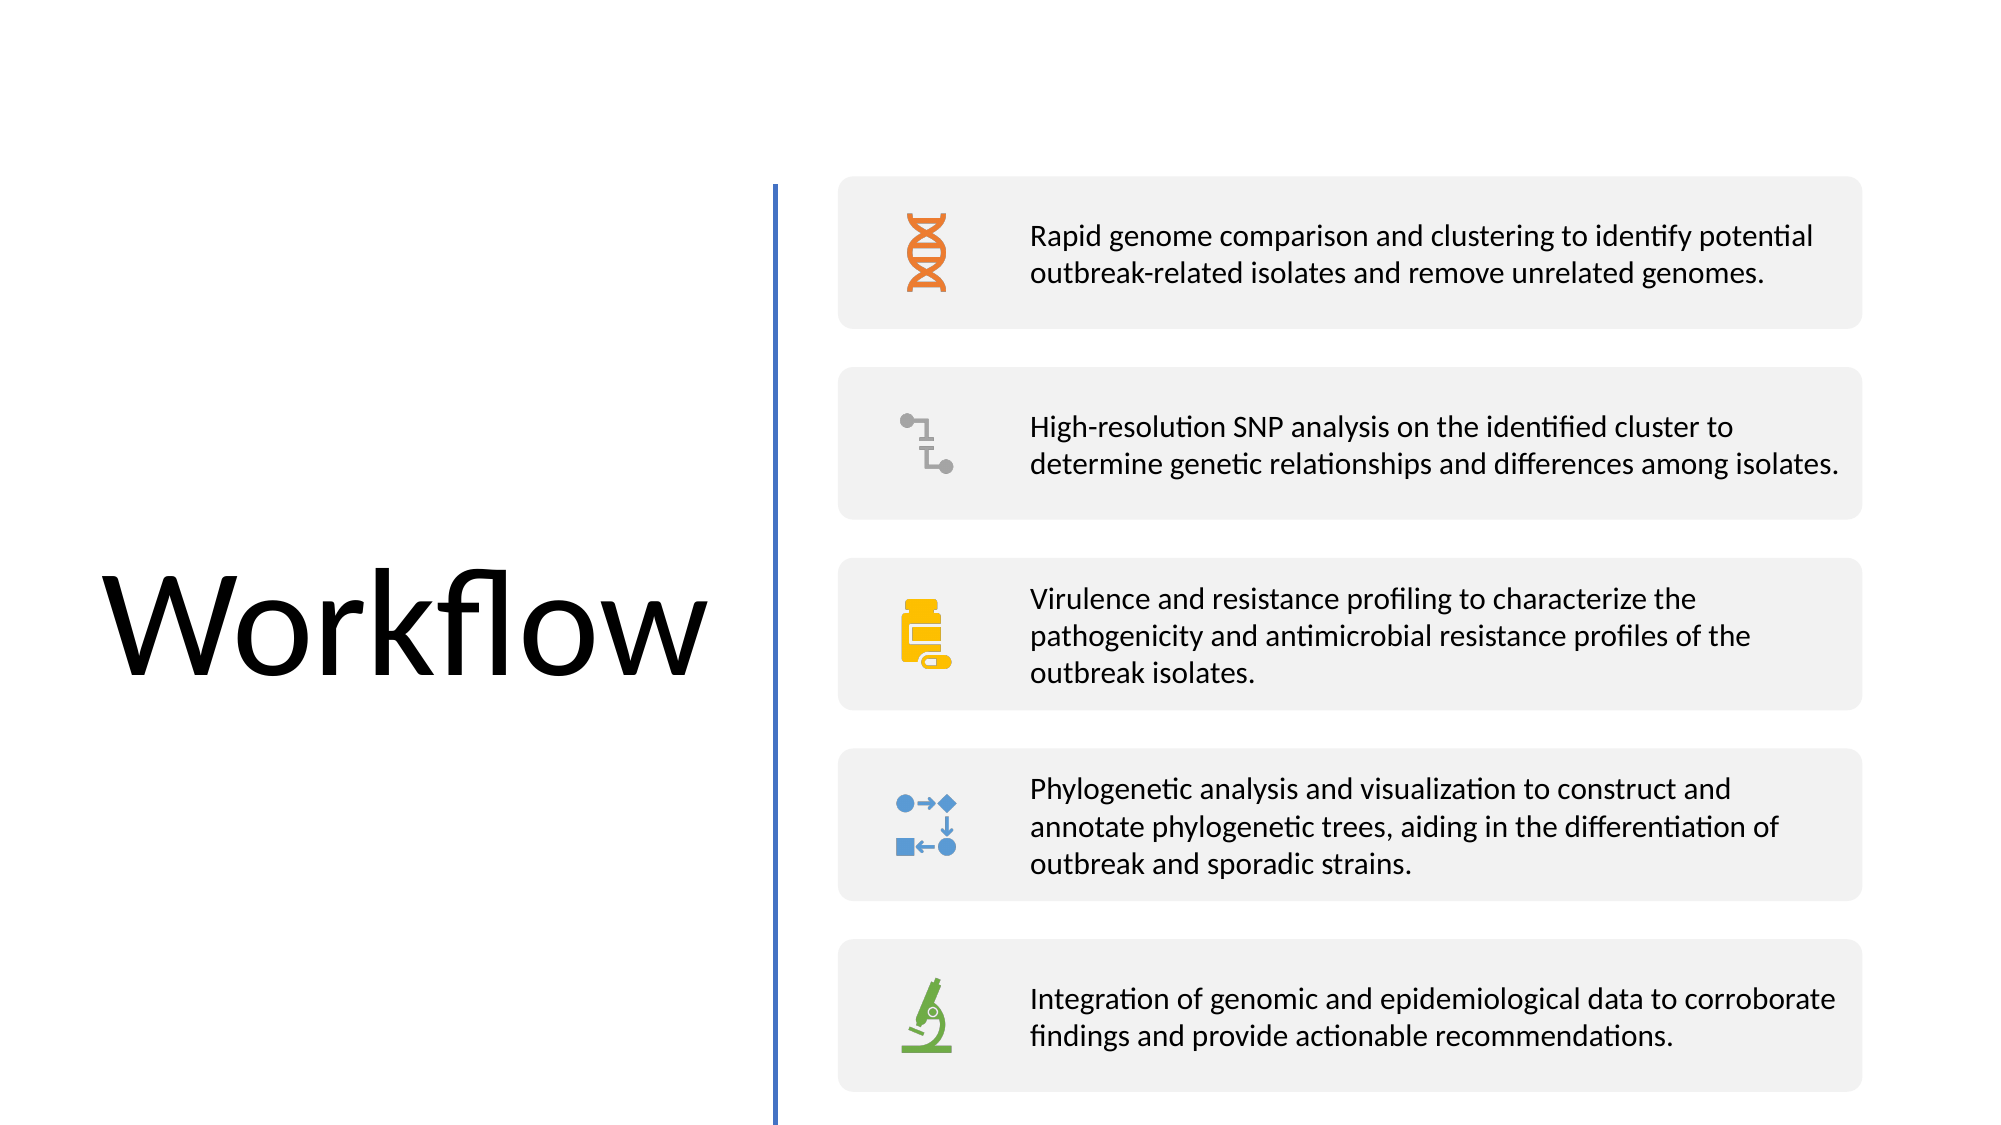

# Workflow
Rapid genome comparison and clustering to identify potential outbreak-related isolates and remove unrelated genomes.
High-resolution SNP analysis on the identified cluster to determine genetic relationships and differences among isolates.
Virulence and resistance profiling to characterize the pathogenicity and antimicrobial resistance profiles of the outbreak isolates.
Phylogenetic analysis and visualization to construct and annotate phylogenetic trees, aiding in the differentiation of outbreak and sporadic strains.
Integration of genomic and epidemiological data to corroborate findings and provide actionable recommendations.